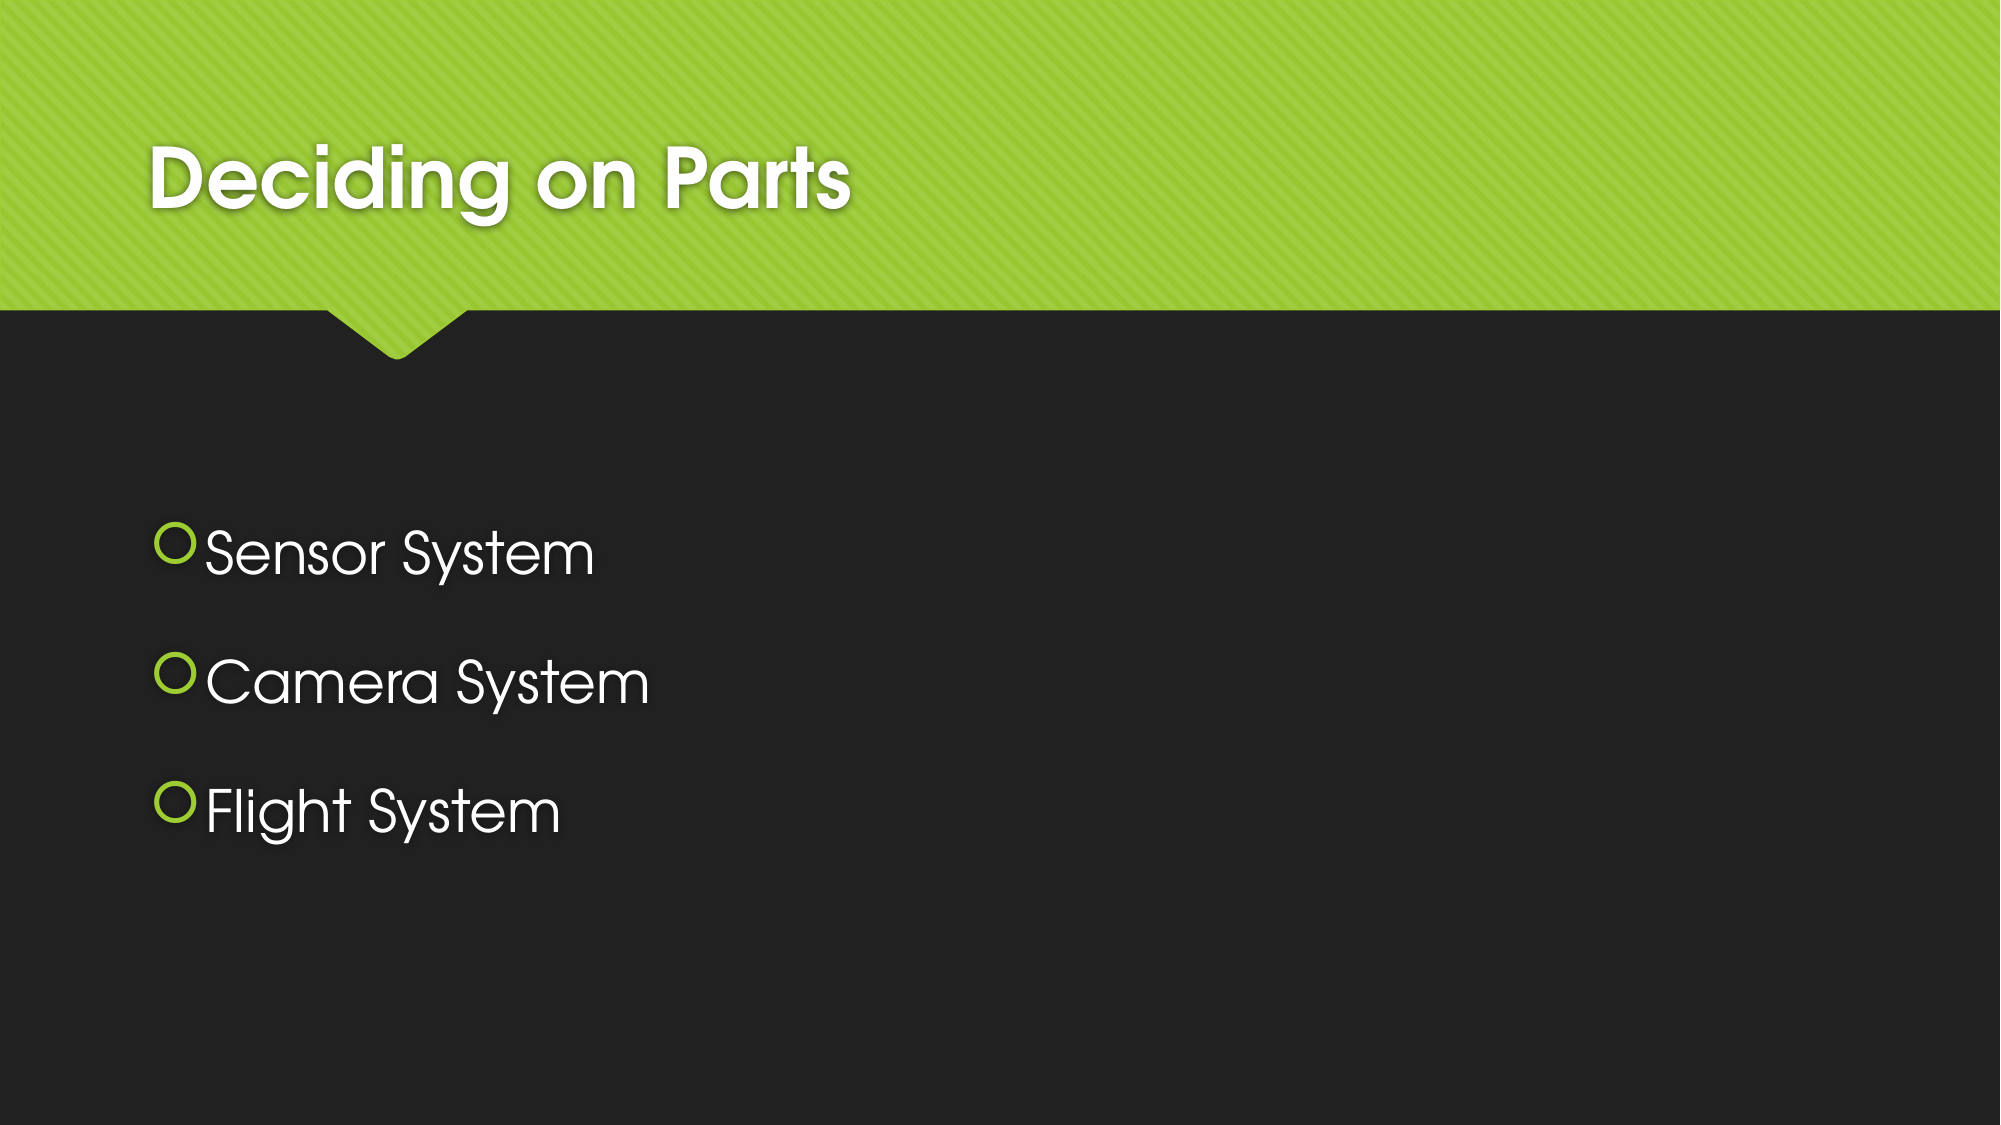

# Deciding on Parts
Sensor System
Camera System
Flight System